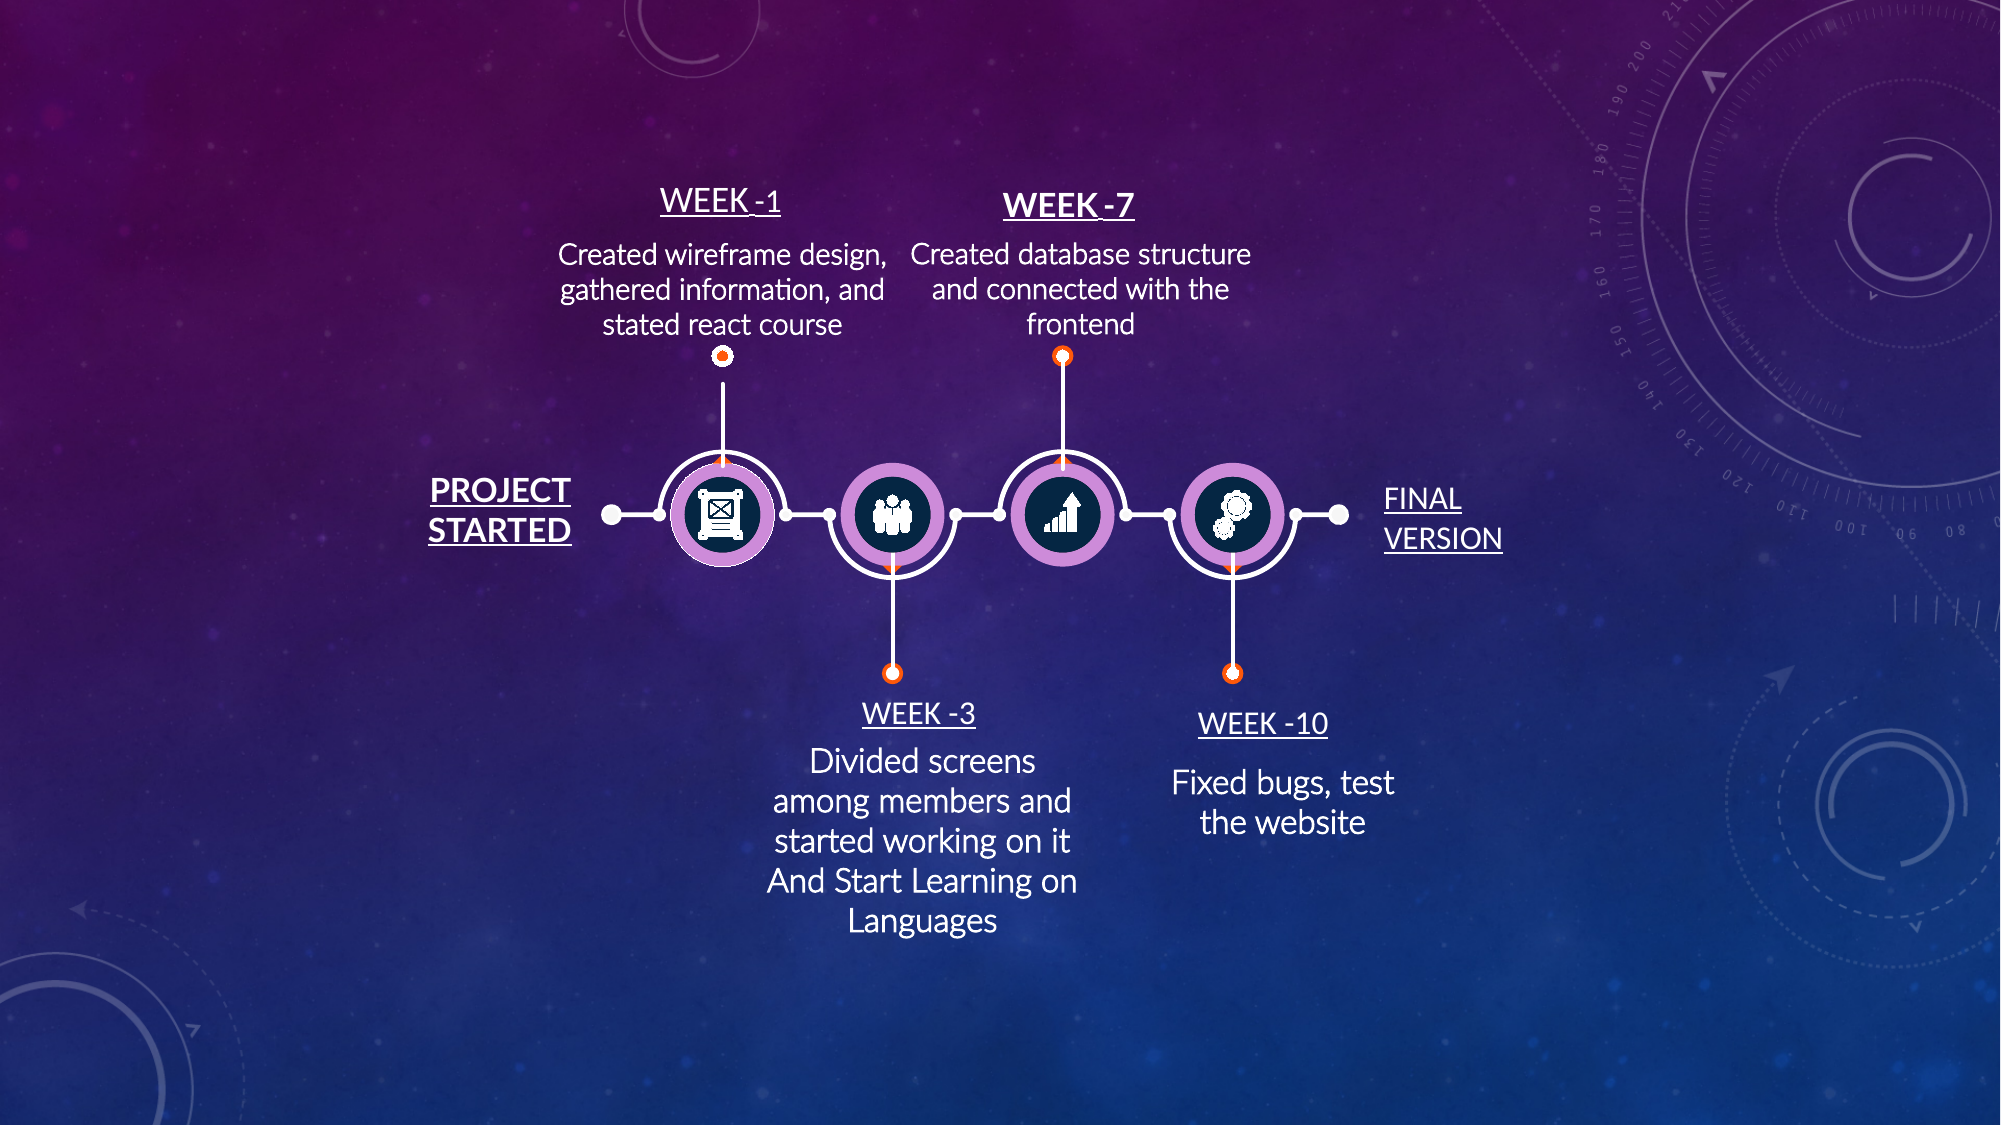

WEEK -1
WEEK -7
Created database structure and connected with the frontend
Created wireframe design, gathered information, and stated react course

PROJECT
STARTED

FINAL
VERSION

WEEK -3
WEEK -10
Divided screens among members and started working on it And Start Learning on Languages
Fixed bugs, test the website